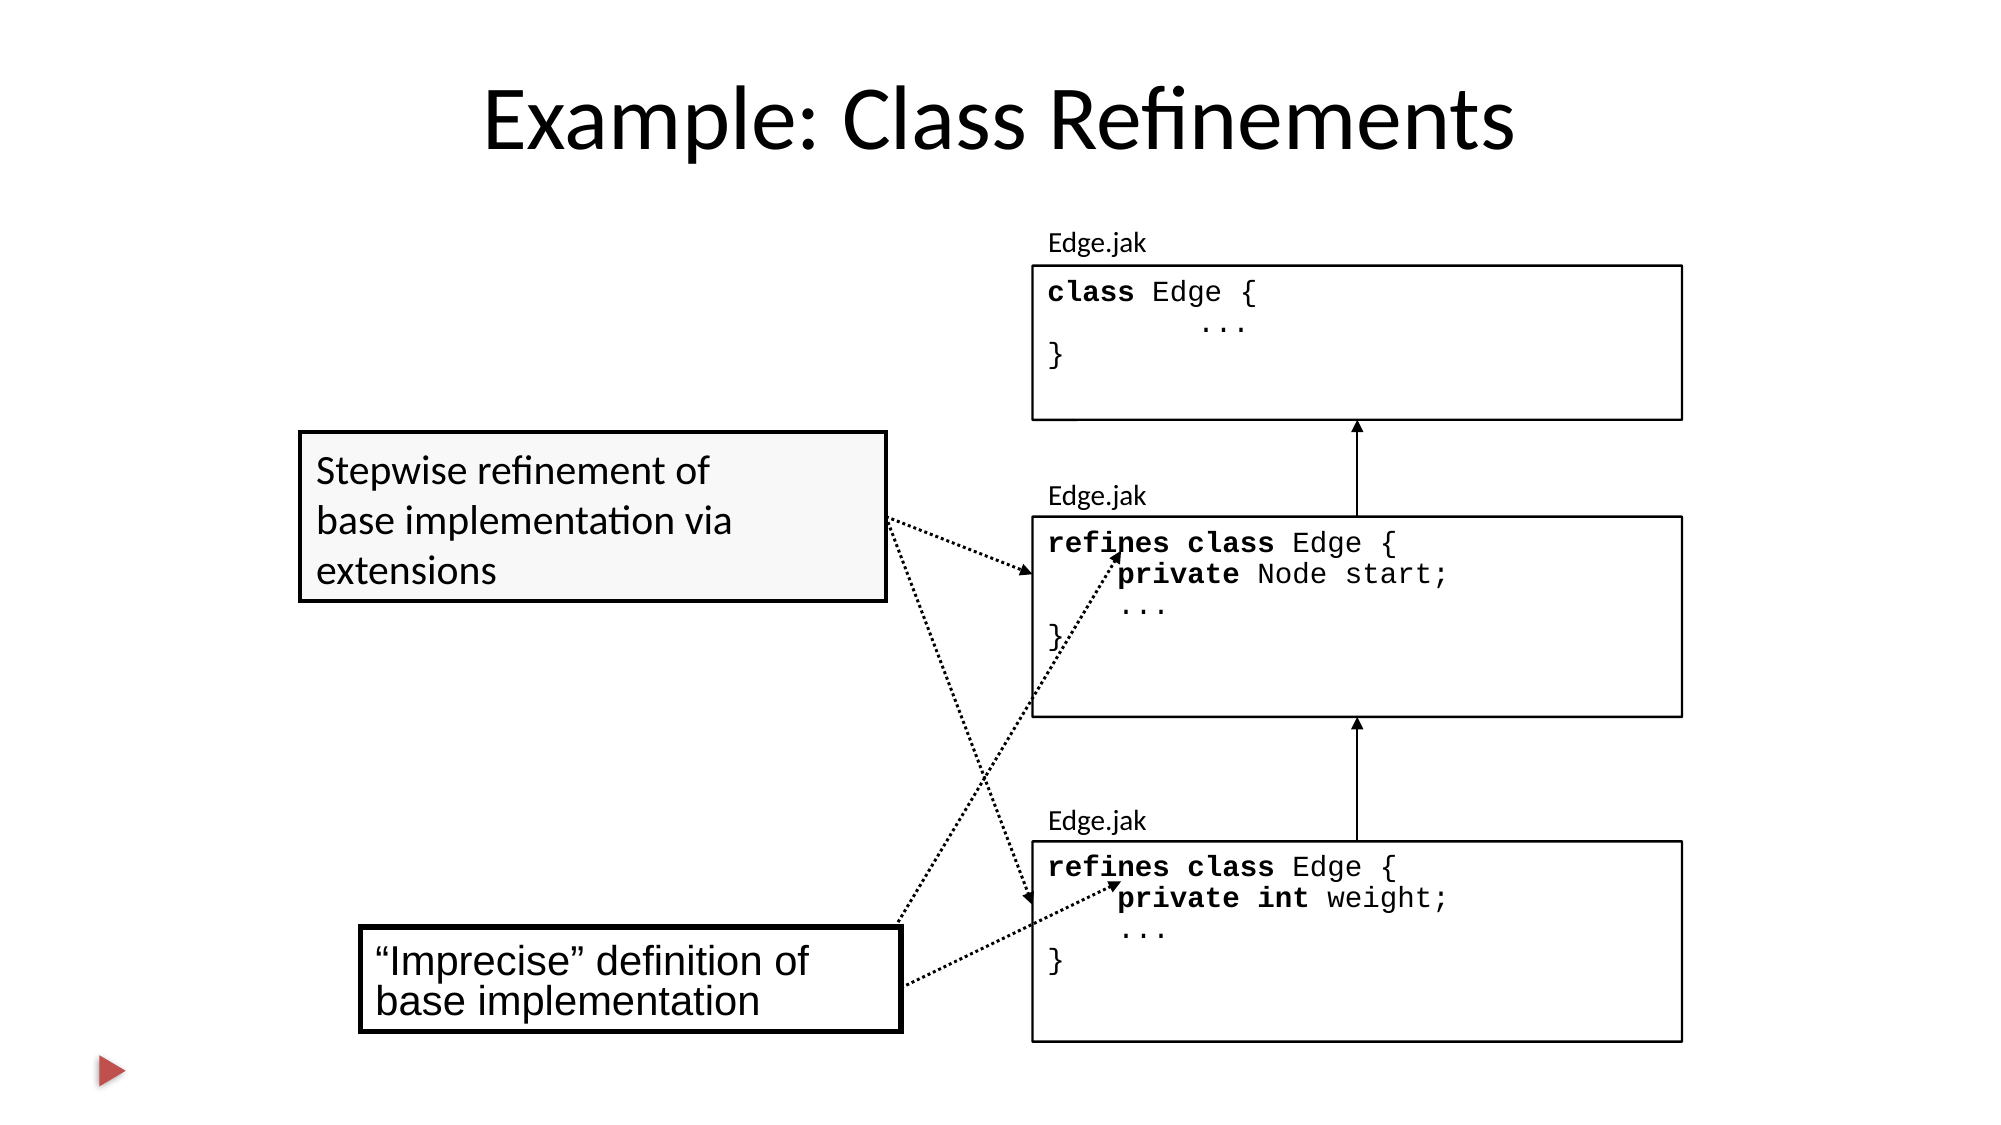

# Example: Class Refinements
Edge.jak
class Edge {
	...
}
Stepwise refinement of
base implementation via
extensions
Edge.jak

refines class Edge {
    private Node start;
    ...
}

Edge.jak
refines class Edge {
    private int weight;
    ...
}

“Imprecise” definition of base implementation